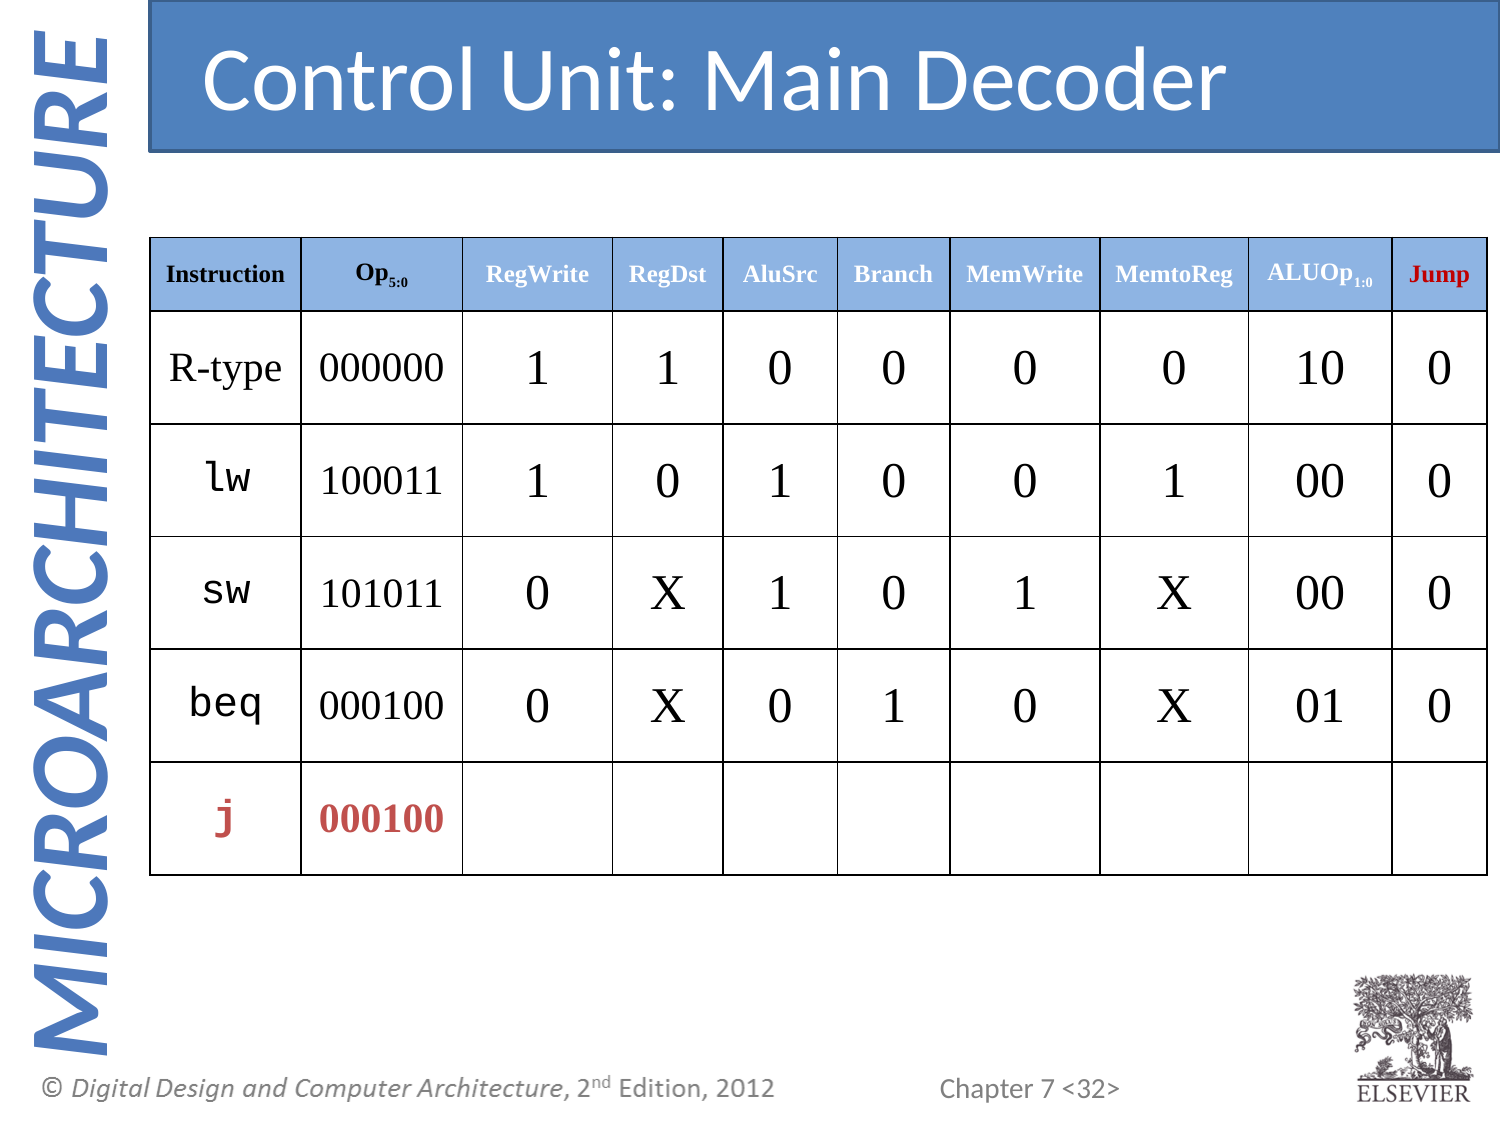

Control Unit: Main Decoder

| Instruction | Op5:0 | RegWrite | RegDst | AluSrc | Branch | MemWrite | MemtoReg | ALUOp1:0 | Jump |
| --- | --- | --- | --- | --- | --- | --- | --- | --- | --- |
| R-type | 000000 | 1 | 1 | 0 | 0 | 0 | 0 | 10 | 0 |
| lw | 100011 | 1 | 0 | 1 | 0 | 0 | 1 | 00 | 0 |
| sw | 101011 | 0 | X | 1 | 0 | 1 | X | 00 | 0 |
| beq | 000100 | 0 | X | 0 | 1 | 0 | X | 01 | 0 |
| j | 000100 |  |  |  |  |  |  |  |  |